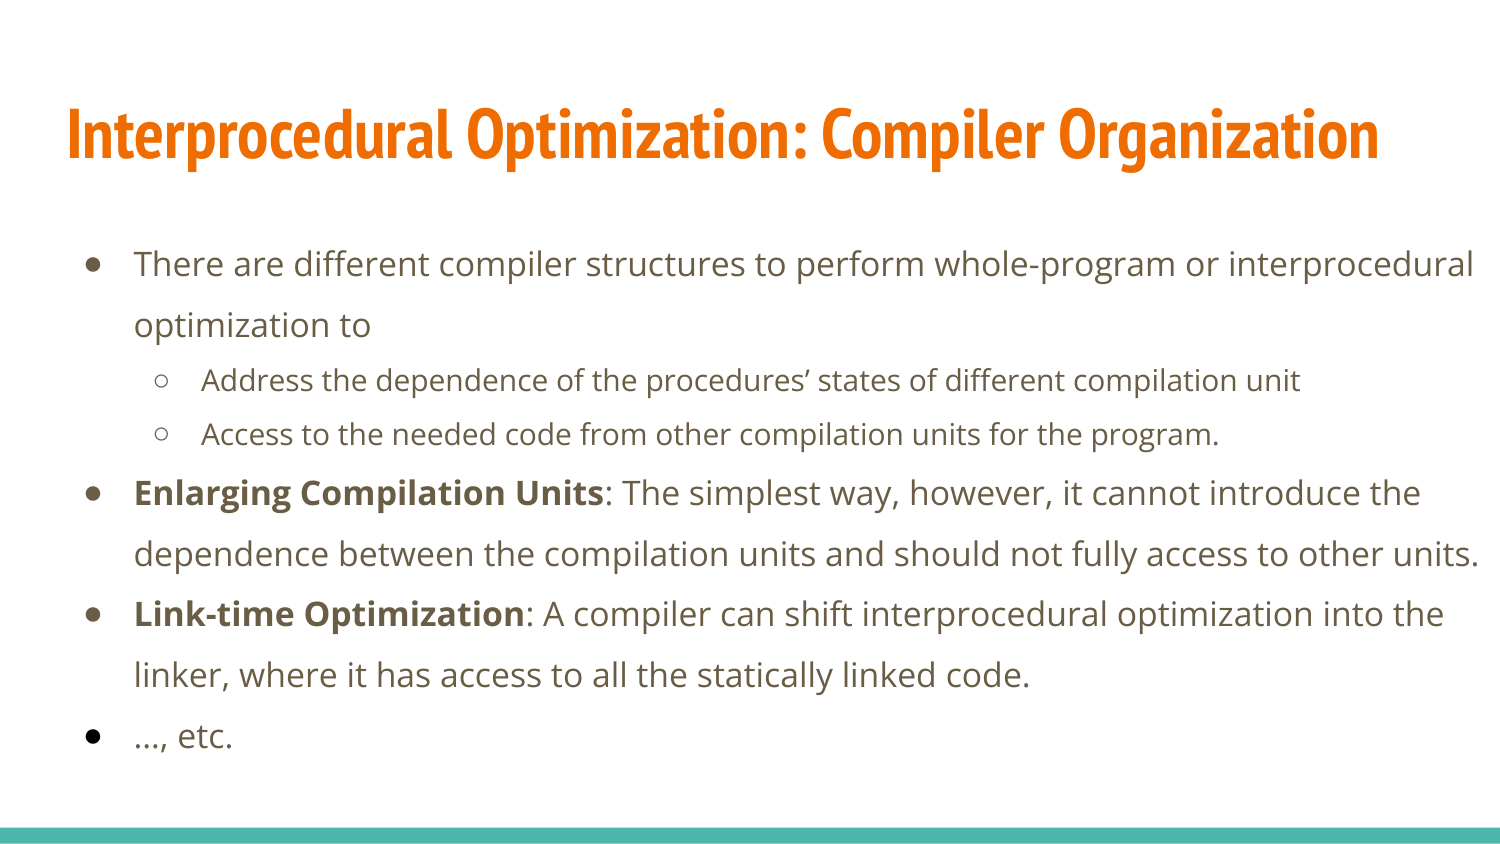

# Interprocedural Optimization: Compiler Organization
There are different compiler structures to perform whole-program or interprocedural optimization to
Address the dependence of the procedures’ states of different compilation unit
Access to the needed code from other compilation units for the program.
Enlarging Compilation Units: The simplest way, however, it cannot introduce the dependence between the compilation units and should not fully access to other units.
Link-time Optimization: A compiler can shift interprocedural optimization into the linker, where it has access to all the statically linked code.
…, etc.